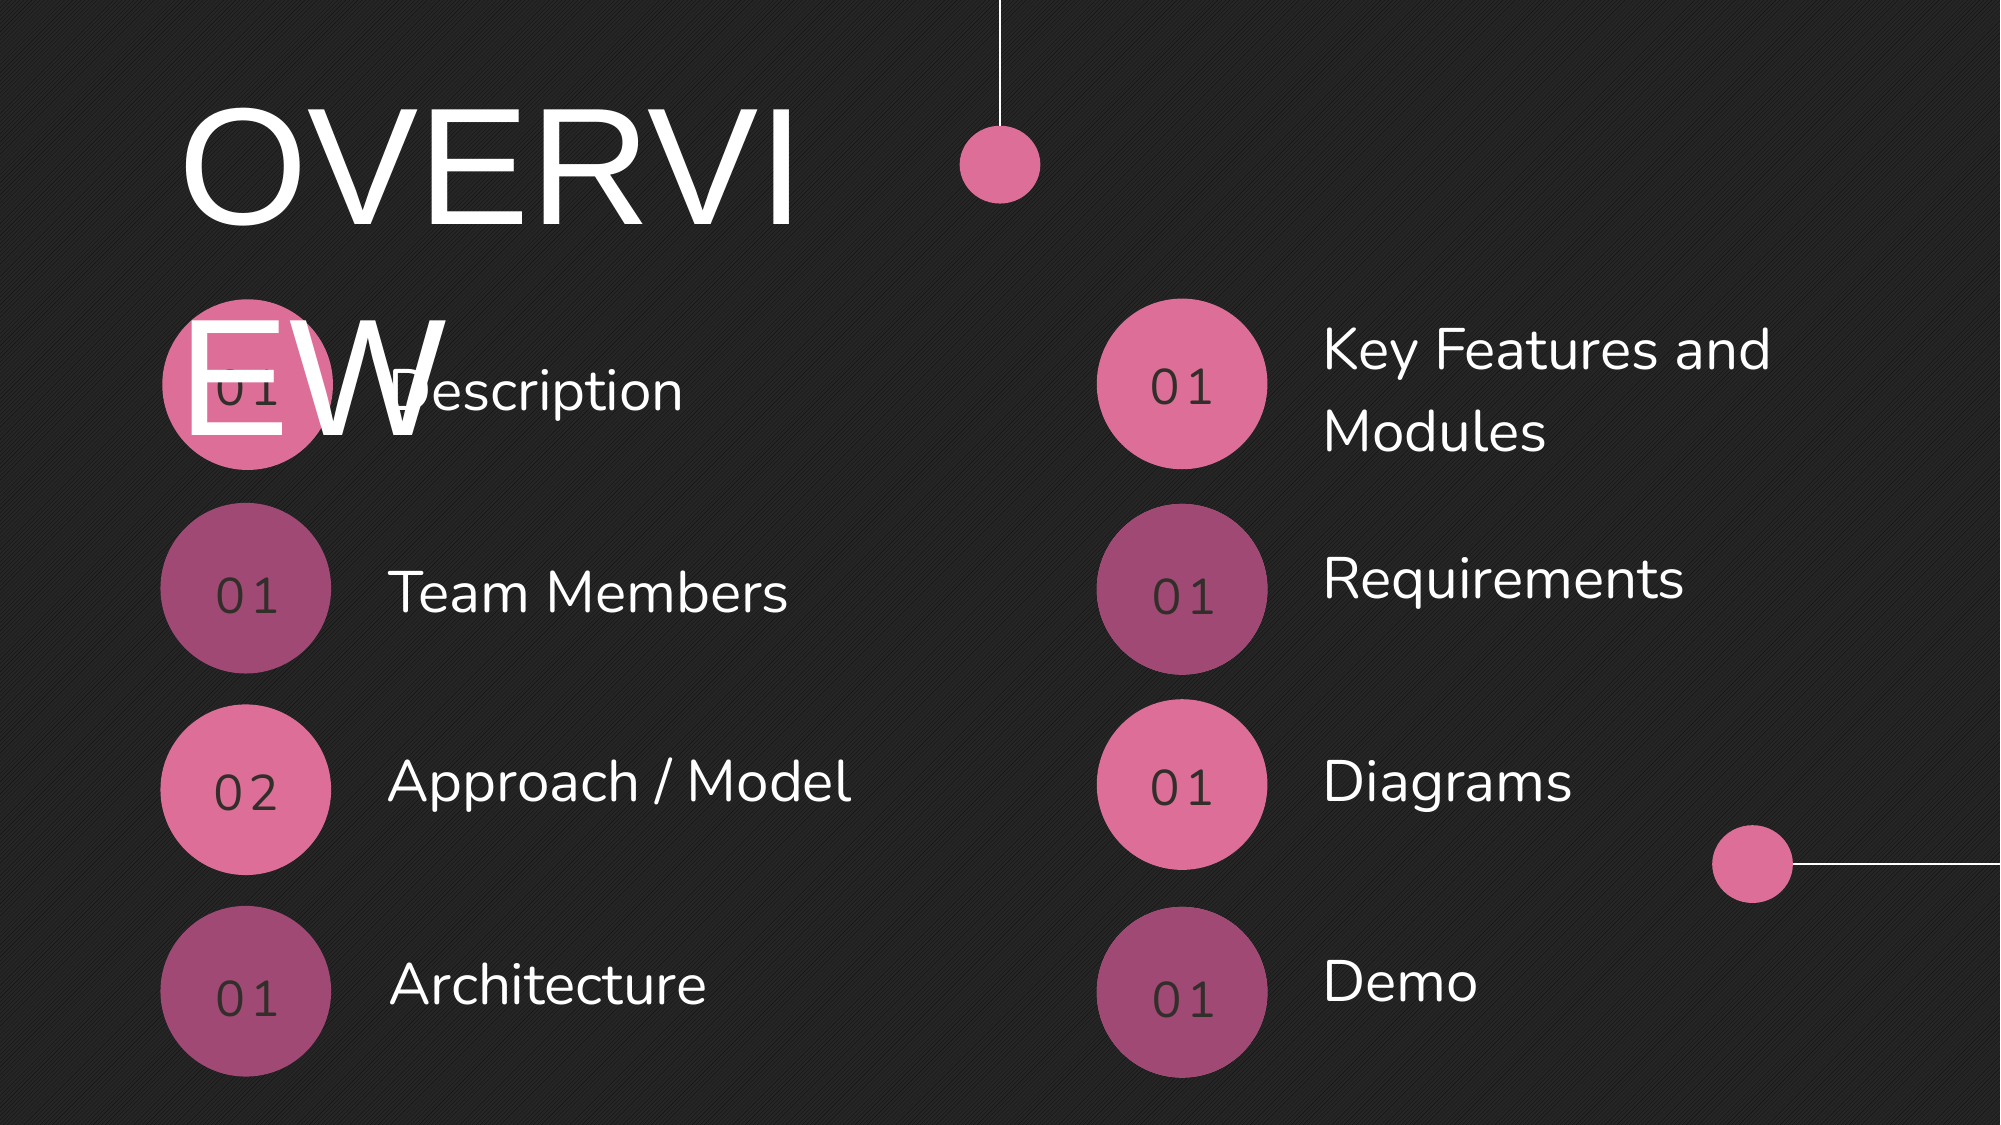

OVERVIEW

01
Key Features and Modules

01
Description

01

01

01
Requirements
Team Members

01

02
Approach / Model
Diagrams

01

01

01
Demo
Architecture